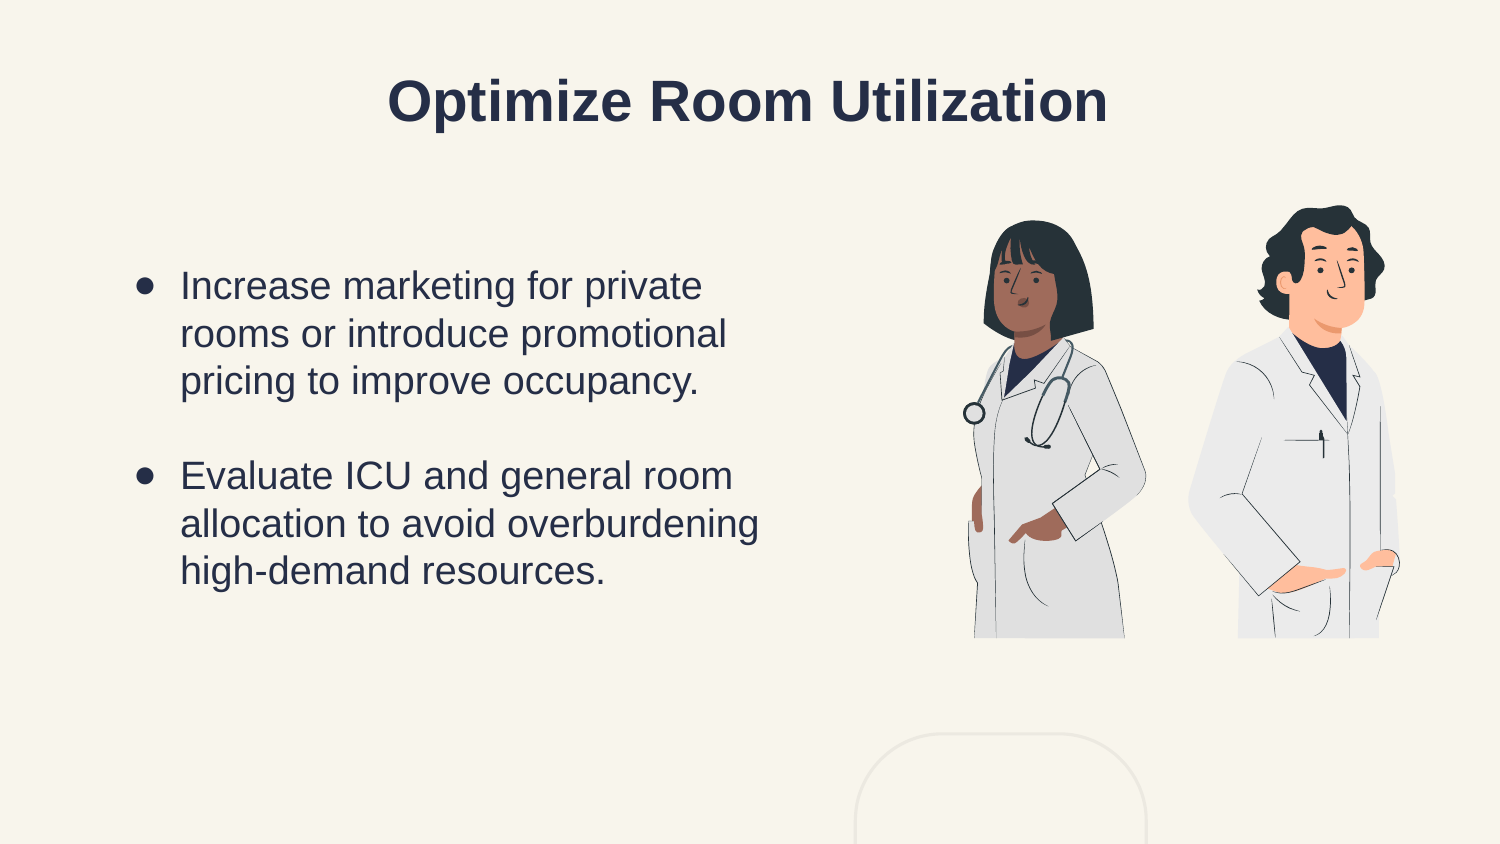

Optimize Room Utilization

Increase marketing for private rooms or introduce promotional pricing to improve occupancy.

Evaluate ICU and general room allocation to avoid overburdening high-demand resources.